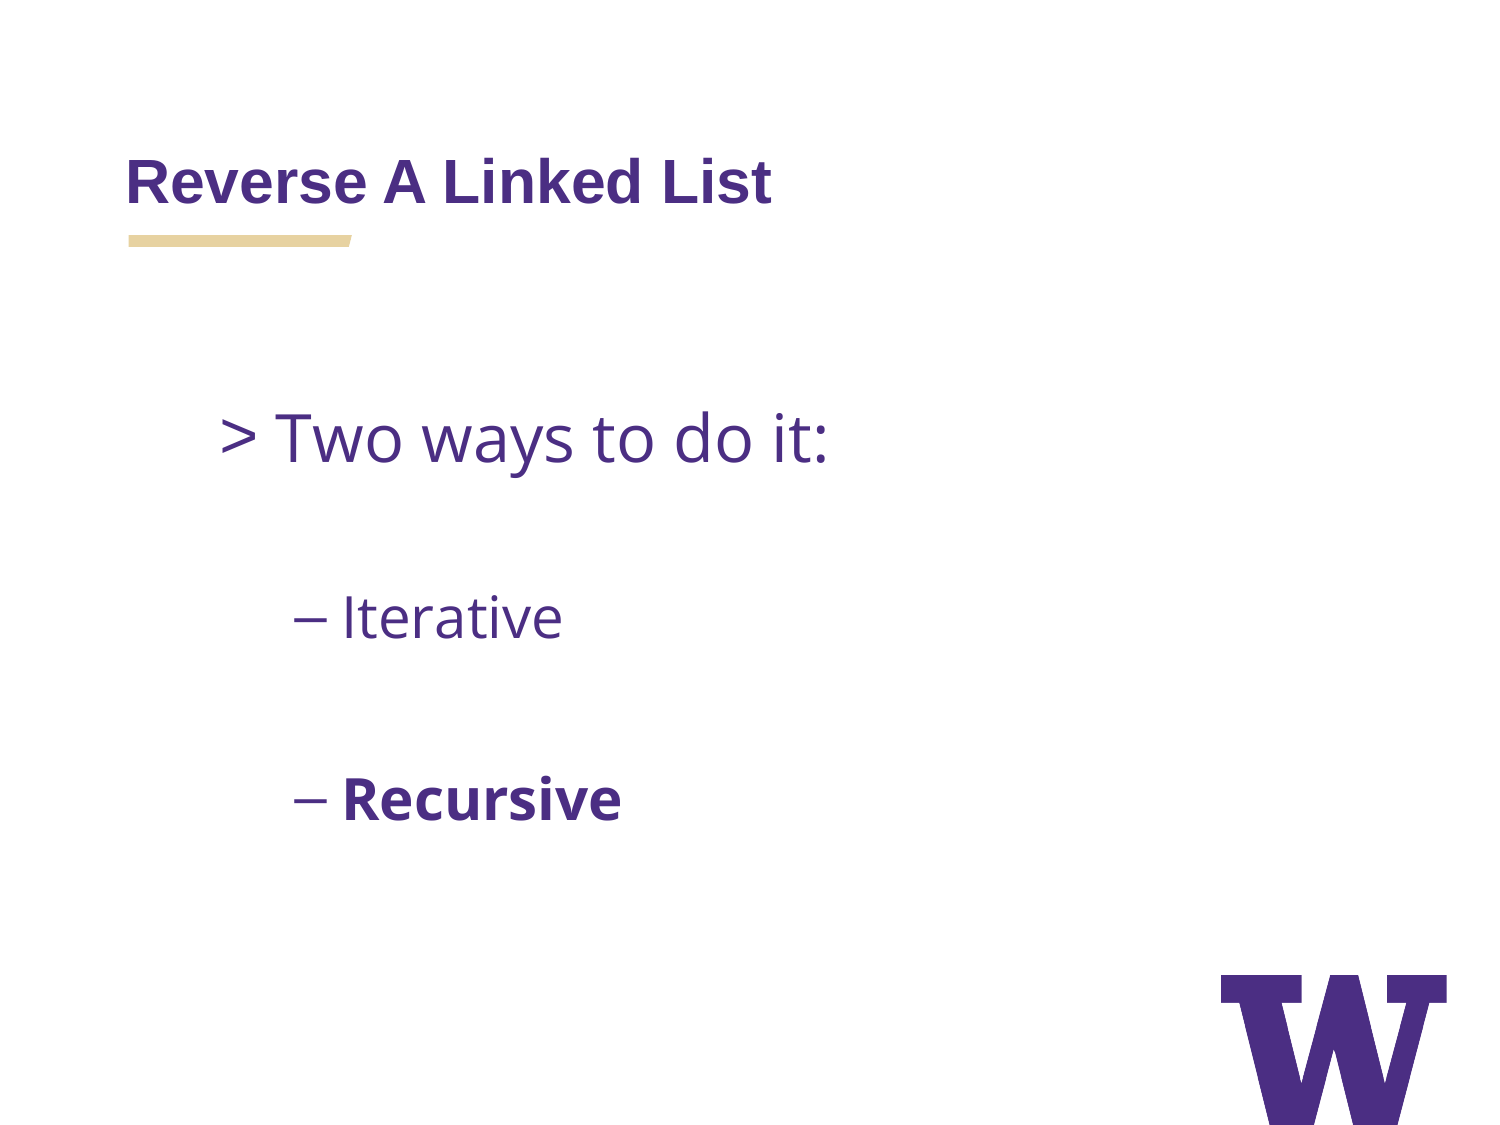

# Reverse A Linked List
Two ways to do it:

Iterative

Recursive